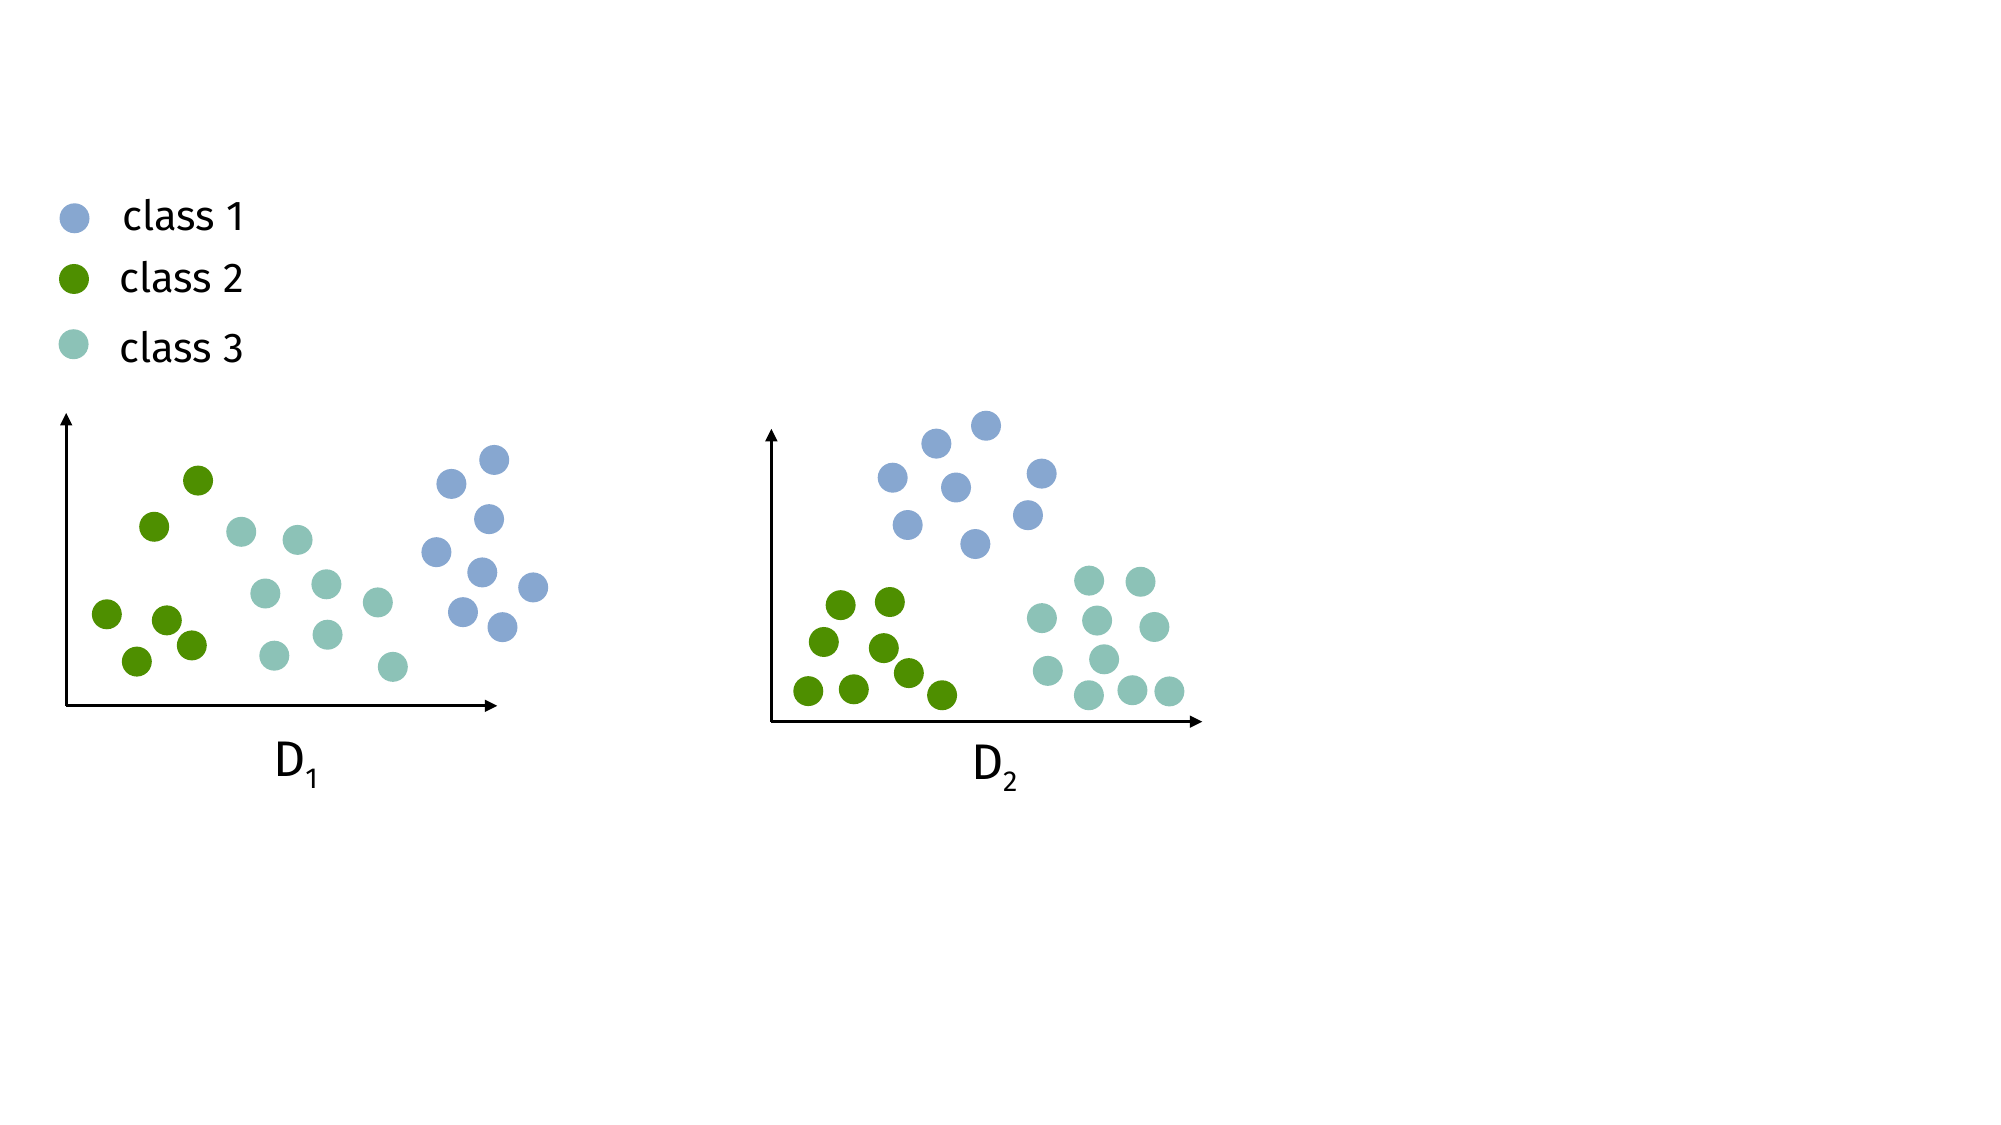

class 1

class 2

class 3

D1
D2